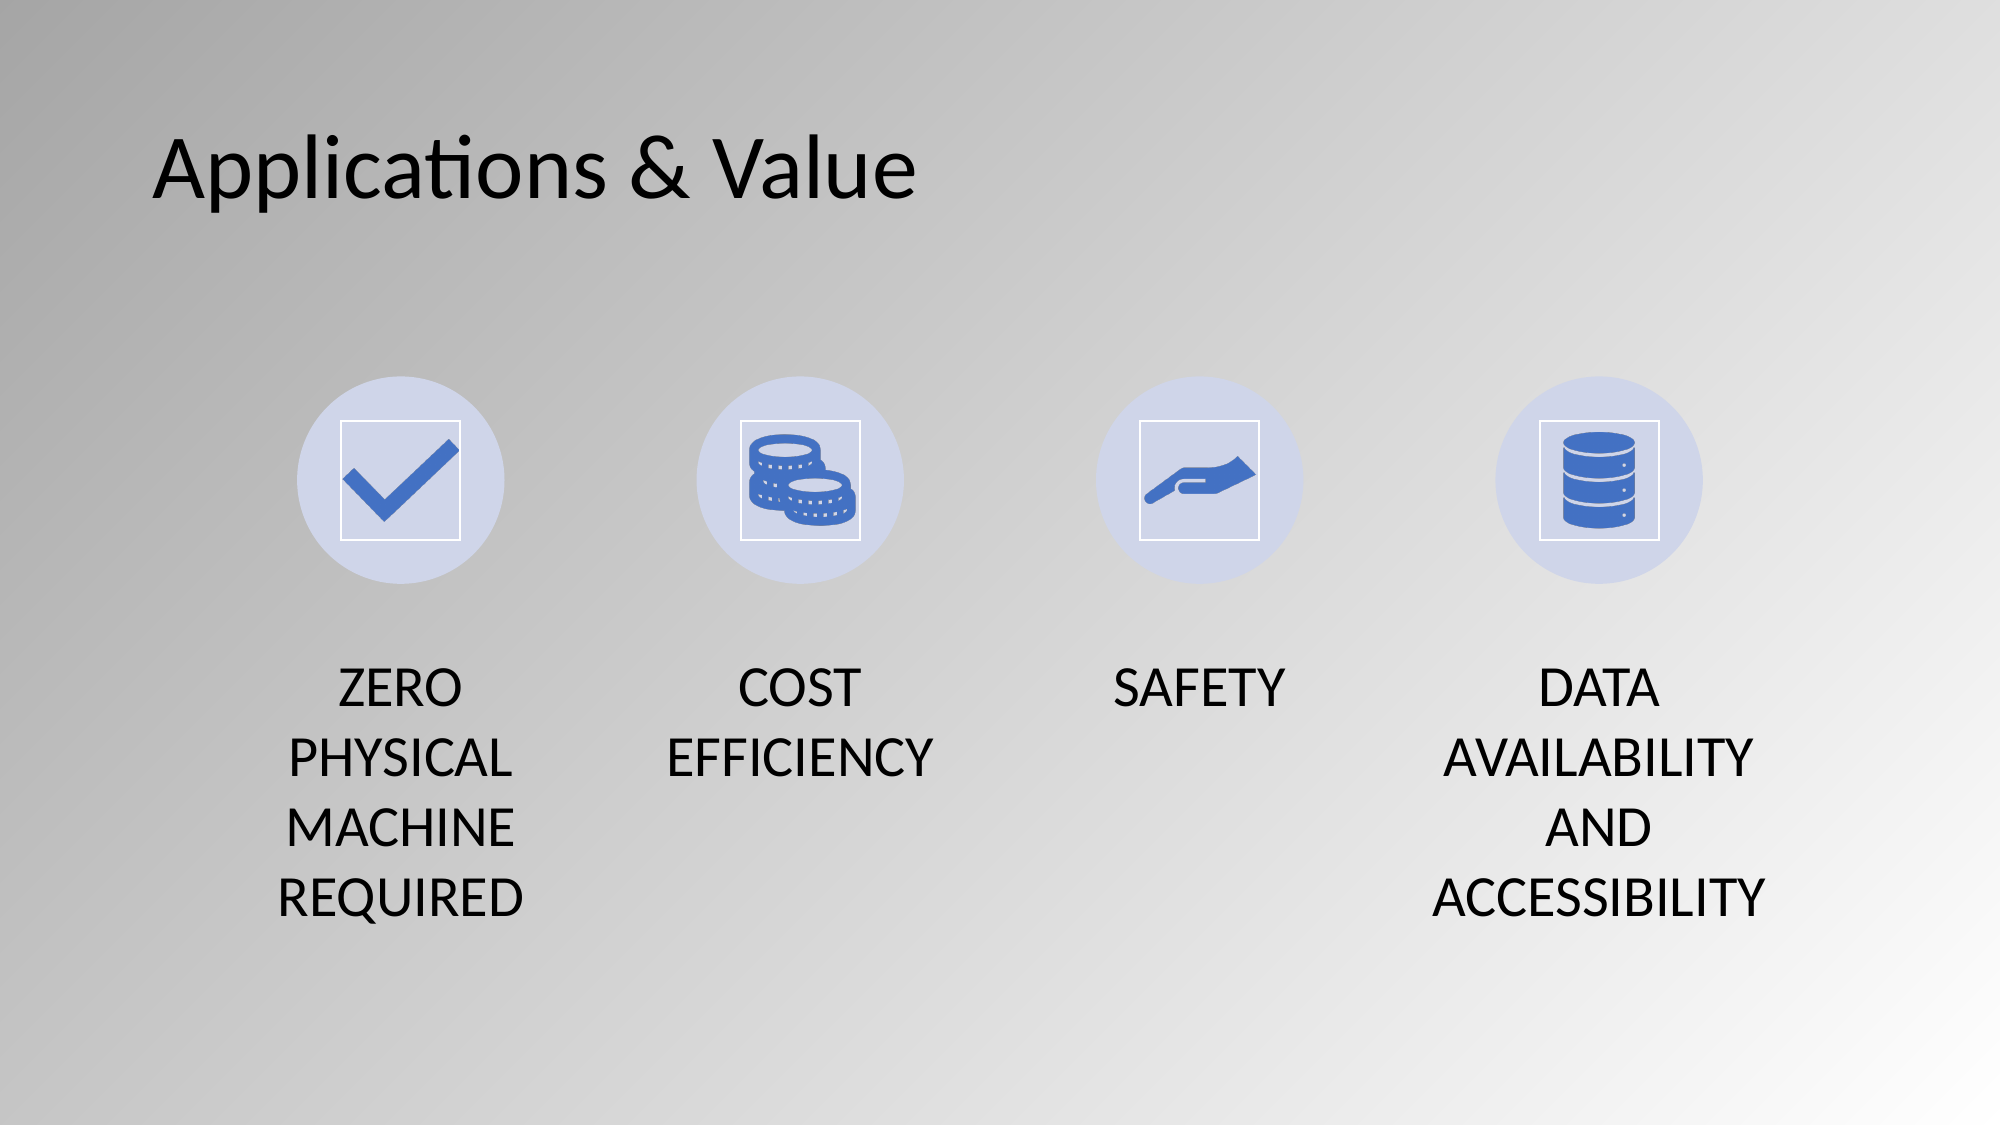

# Applications & Value
Zero physical machine required
Cost efficiency
Safety
Data availability and accessibility